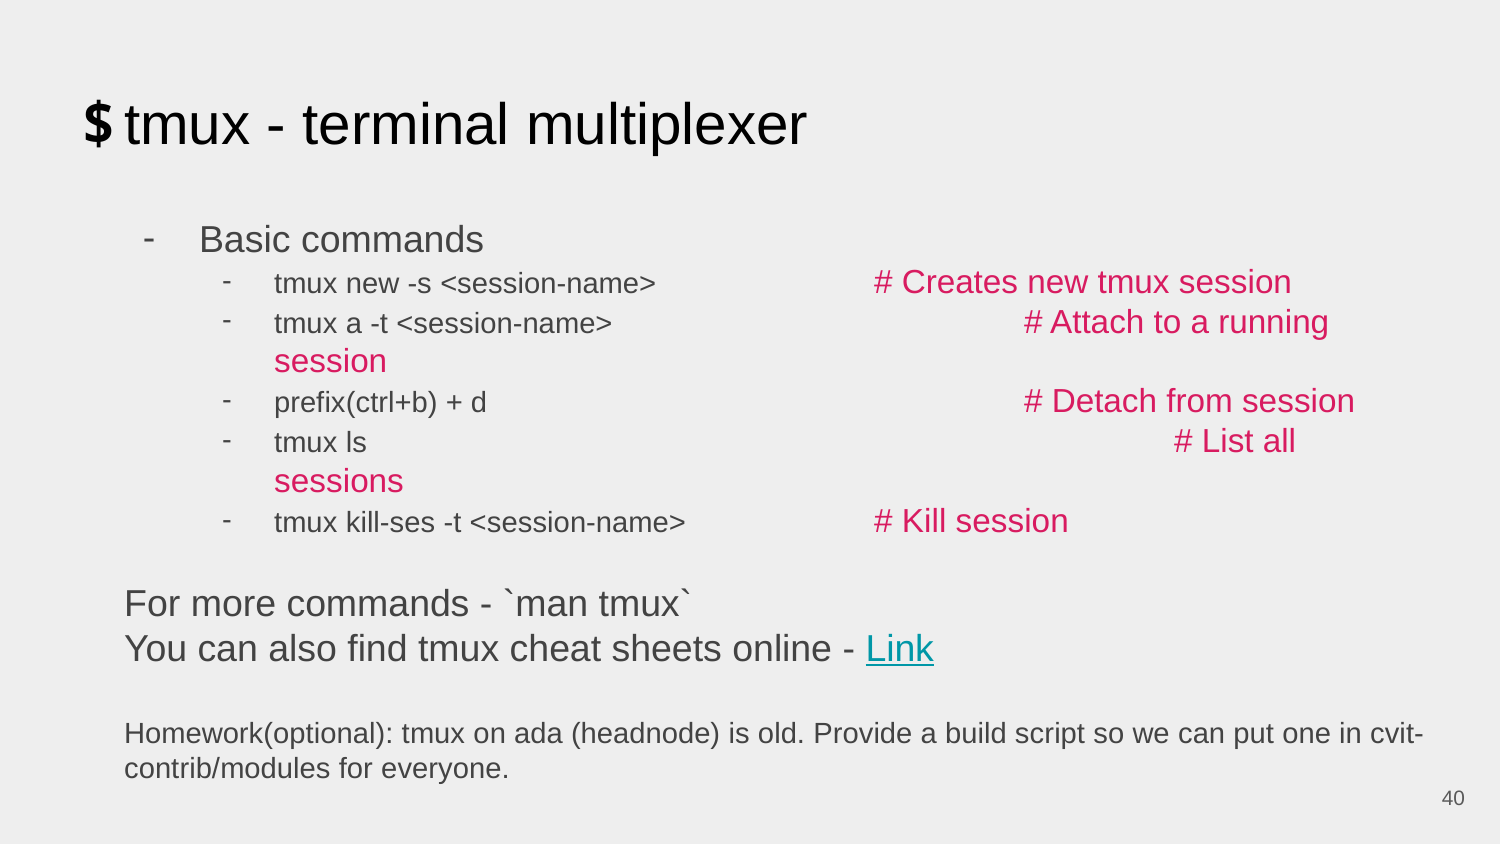

# tmux - terminal multiplexer
Basic commands
tmux new -s <session-name>		# Creates new tmux session
tmux a -t <session-name>			# Attach to a running session
prefix(ctrl+b) + d				# Detach from session
tmux ls						# List all sessions
tmux kill-ses -t <session-name> 		# Kill session

For more commands - `man tmux`
You can also find tmux cheat sheets online - Link

Homework(optional): tmux on ada (headnode) is old. Provide a build script so we can put one in cvit-contrib/modules for everyone.

40